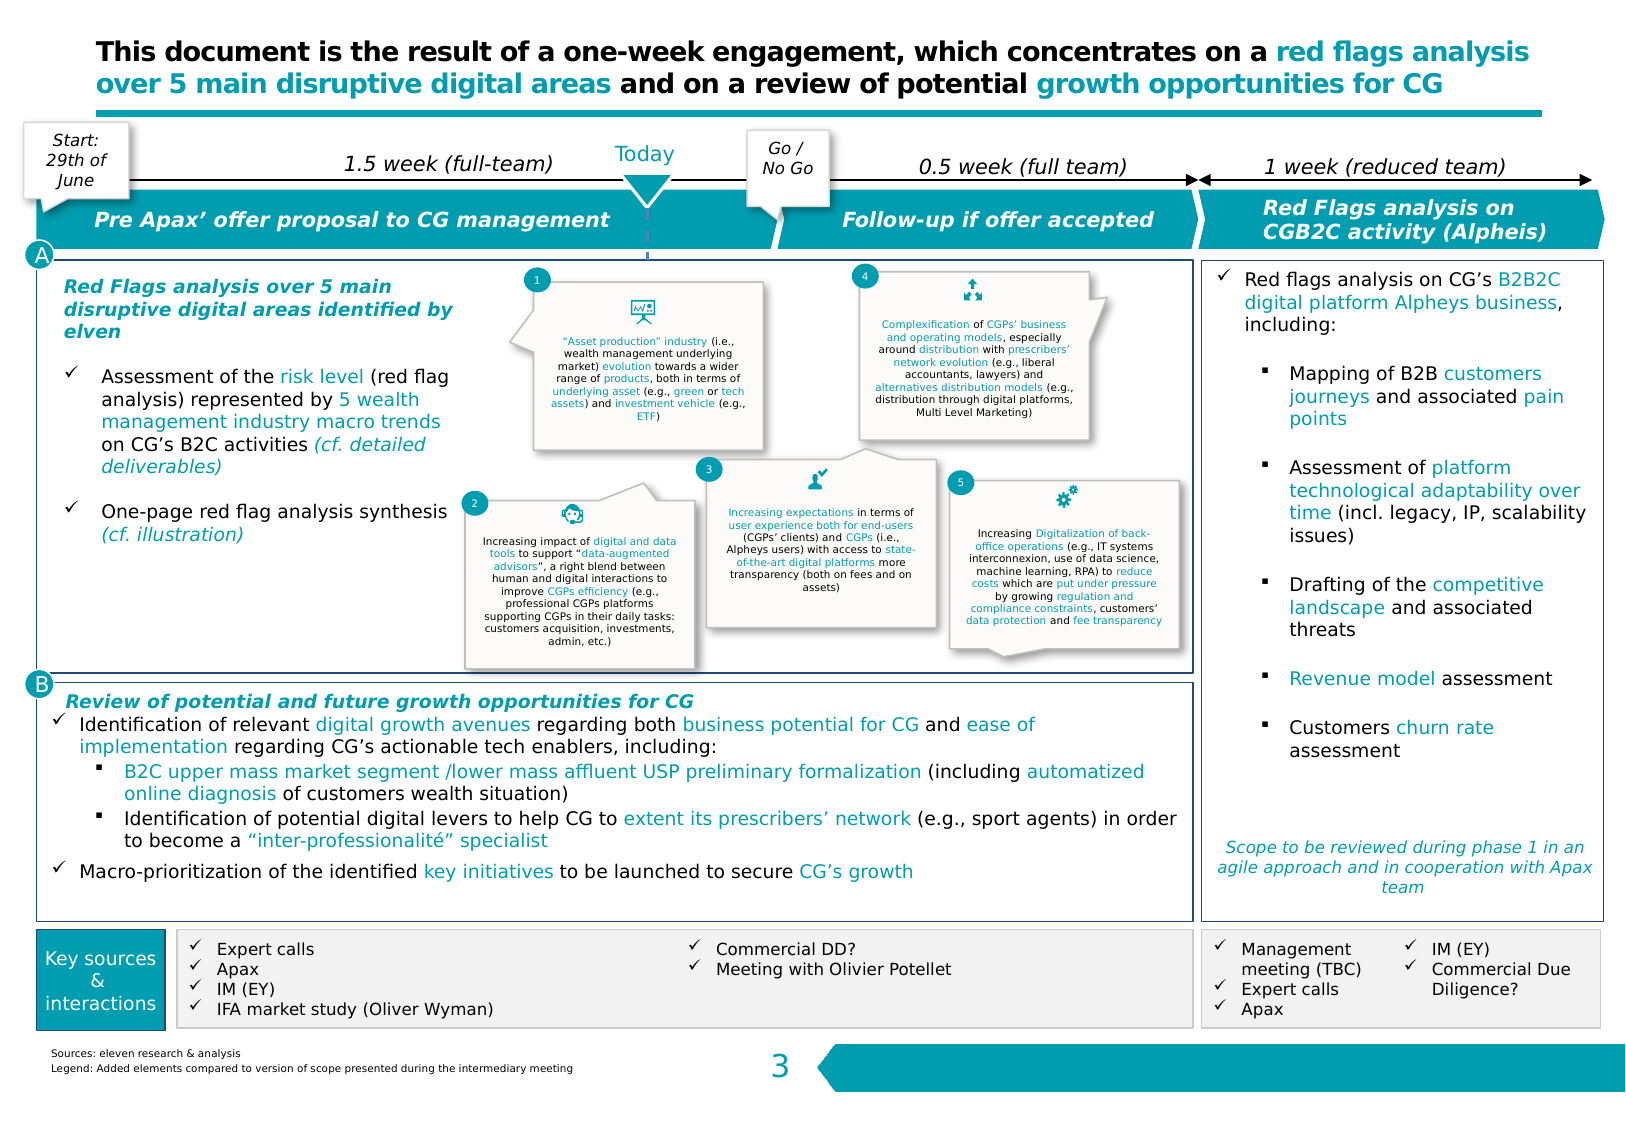

# This document is the result of a one-week engagement, which concentrates on a red flags analysis over 5 main disruptive digital areas and on a review of potential growth opportunities for CG
Start:
29th of June
Go /
No Go
Today
1.5 week (full-team)
0.5 week (full team)
1 week (reduced team)

Follow-up if offer accepted
Red Flags analysis on CGB2C activity (Alpheis)
Pre Apax’ offer proposal to CG management
A

Red flags analysis on CG’s B2B2C digital platform Alpheys business, including:

Mapping of B2B customers journeys and associated pain points

Assessment of platform technological adaptability over time (incl. legacy, IP, scalability issues)

Drafting of the competitive landscape and associated threats

Revenue model assessment

Customers churn rate assessment

4
1
Red Flags analysis over 5 main disruptive digital areas identified by elven

Assessment of the risk level (red flag analysis) represented by 5 wealth management industry macro trends on CG’s B2C activities (cf. detailed deliverables)

One-page red flag analysis synthesis (cf. illustration)

Complexification of CGPs’ business and operating models, especially around distribution with prescribers’ network evolution (e.g., liberal accountants, lawyers) and alternatives distribution models (e.g., distribution through digital platforms, Multi Level Marketing)

“Asset production” industry (i.e., wealth management underlying market) evolution towards a wider range of products, both in terms of underlying asset (e.g., green or tech assets) and investment vehicle (e.g., ETF)

3

Increasing expectations in terms of user experience both for end-users (CGPs’ clients) and CGPs (i.e., Alpheys users) with access to state-of-the-art digital platforms more transparency (both on fees and on assets)

5

Increasing Digitalization of back-office operations (e.g., IT systems interconnexion, use of data science, machine learning, RPA) to reduce costs which are put under pressure by growing regulation and compliance constraints, customers’ data protection and fee transparency

2

Increasing impact of digital and data tools to support “data-augmented advisors”, a right blend between human and digital interactions to improve CGPs efficiency (e.g., professional CGPs platforms supporting CGPs in their daily tasks: customers acquisition, investments, admin, etc.)

B
Review of potential and future growth opportunities for CG
Identification of relevant digital growth avenues regarding both business potential for CG and ease of implementation regarding CG’s actionable tech enablers, including:
B2C upper mass market segment /lower mass affluent USP preliminary formalization (including automatized online diagnosis of customers wealth situation)
Identification of potential digital levers to help CG to extent its prescribers’ network (e.g., sport agents) in order to become a “inter-professionalité” specialist
Macro-prioritization of the identified key initiatives to be launched to secure CG’s growth

Scope to be reviewed during phase 1 in an agile approach and in cooperation with Apax team
Key sources &
interactions
Expert calls
Apax
IM (EY)
IFA market study (Oliver Wyman)
Commercial DD?
Meeting with Olivier Potellet
Management meeting (TBC)
Expert calls
Apax
IM (EY)
Commercial Due Diligence?
Sources: eleven research & analysis
Legend: Added elements compared to version of scope presented during the intermediary meeting